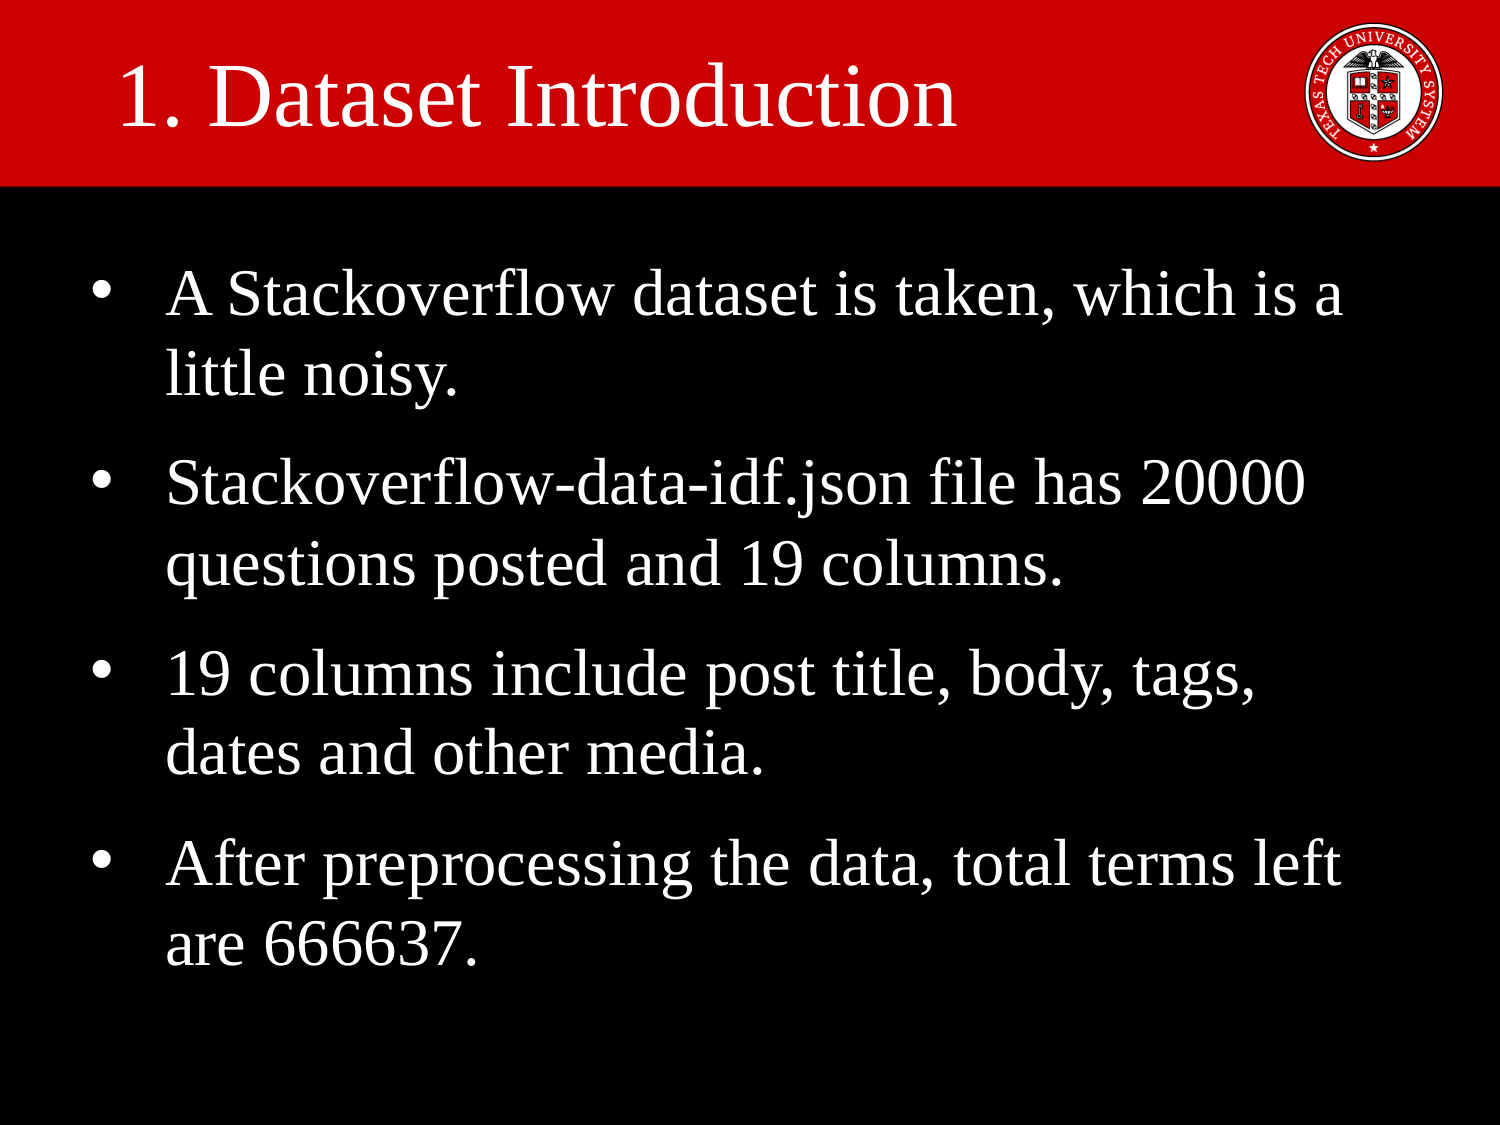

# 1. Dataset Introduction
A Stackoverflow dataset is taken, which is a little noisy.
Stackoverflow-data-idf.json file has 20000 questions posted and 19 columns.
19 columns include post title, body, tags, dates and other media.
After preprocessing the data, total terms left are 666637.